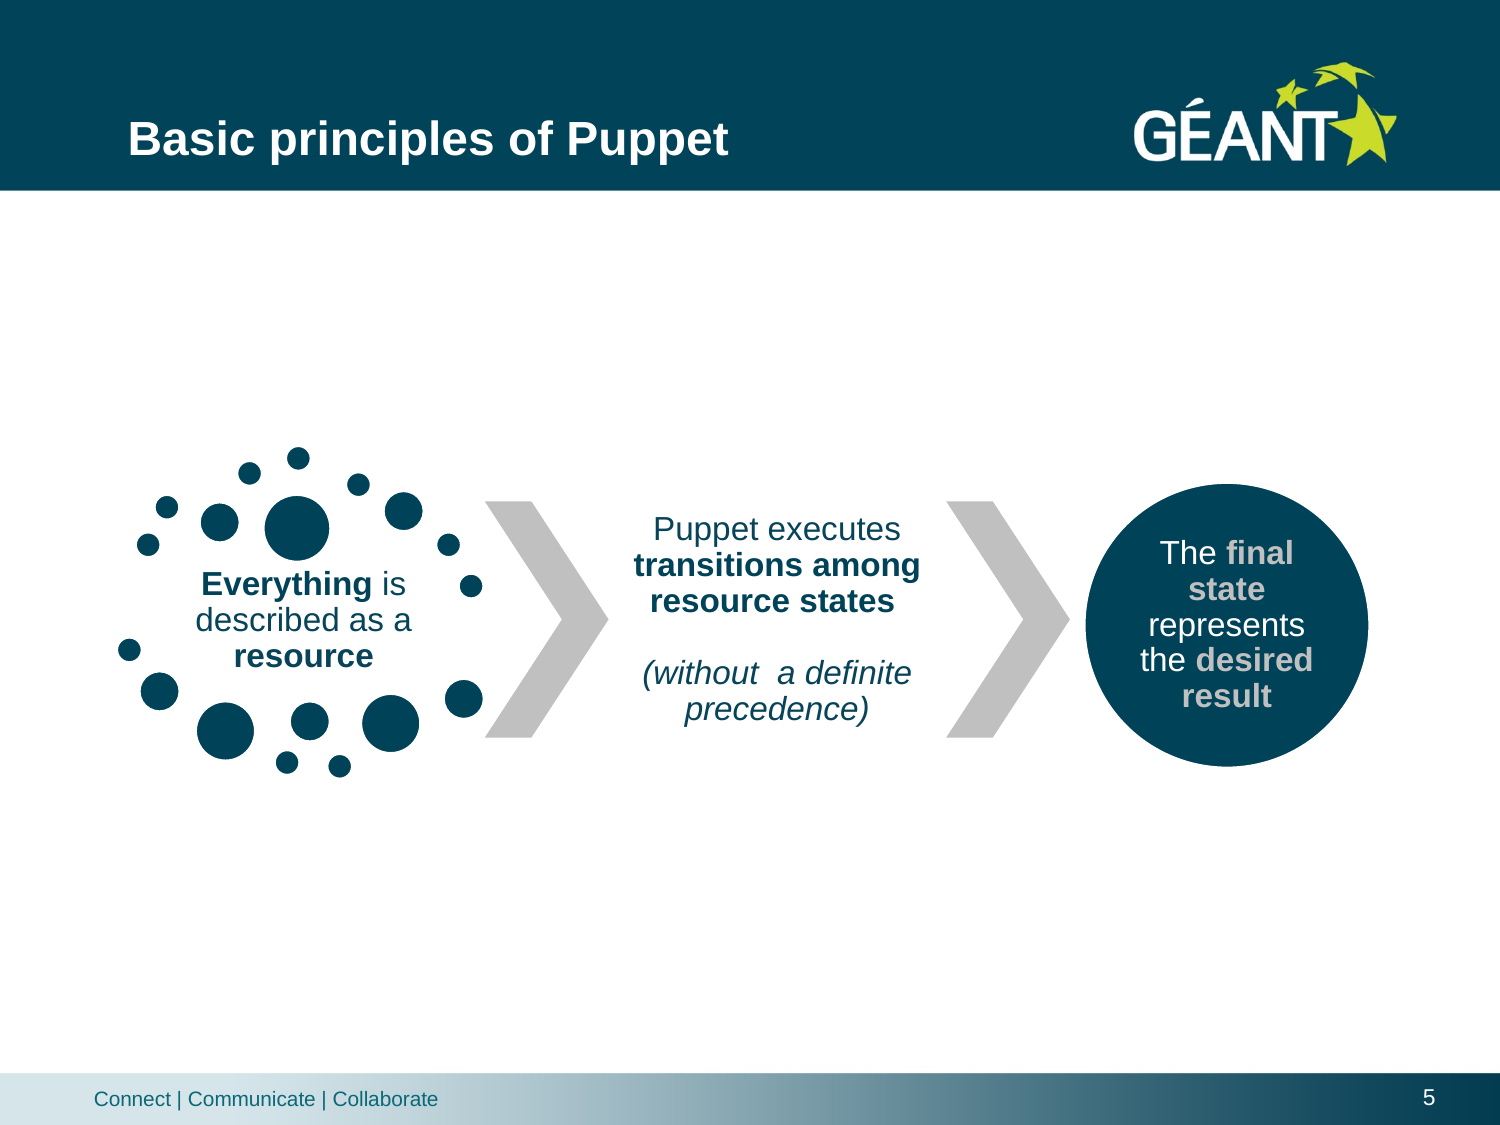

# Basic principles of Puppet
Everything is described as a resource
Puppet executes transitions among resource states
(without  a definite precedence)
The final state represents the desired result